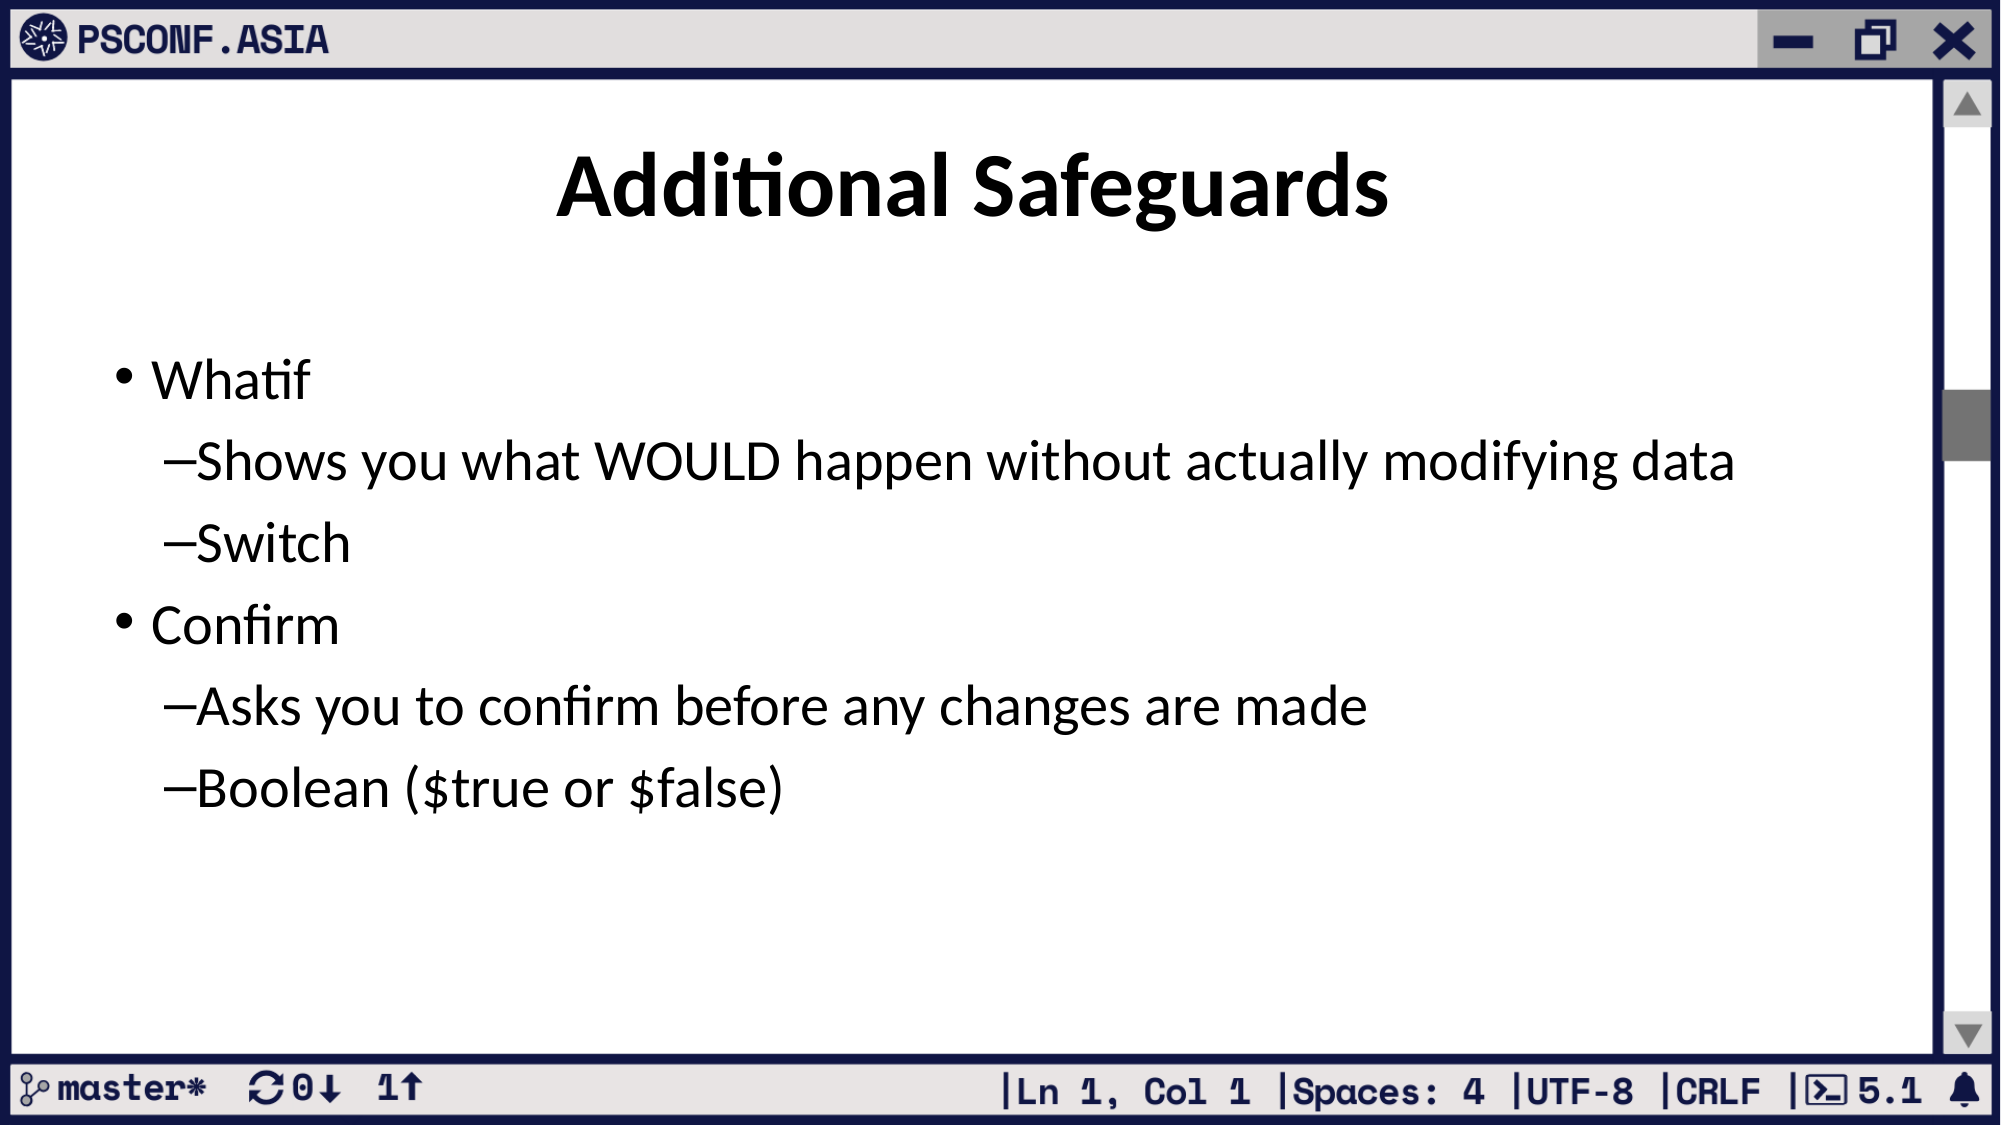

Additional Safeguards
Whatif
Shows you what WOULD happen without actually modifying data
Switch
Confirm
Asks you to confirm before any changes are made
Boolean ($true or $false)